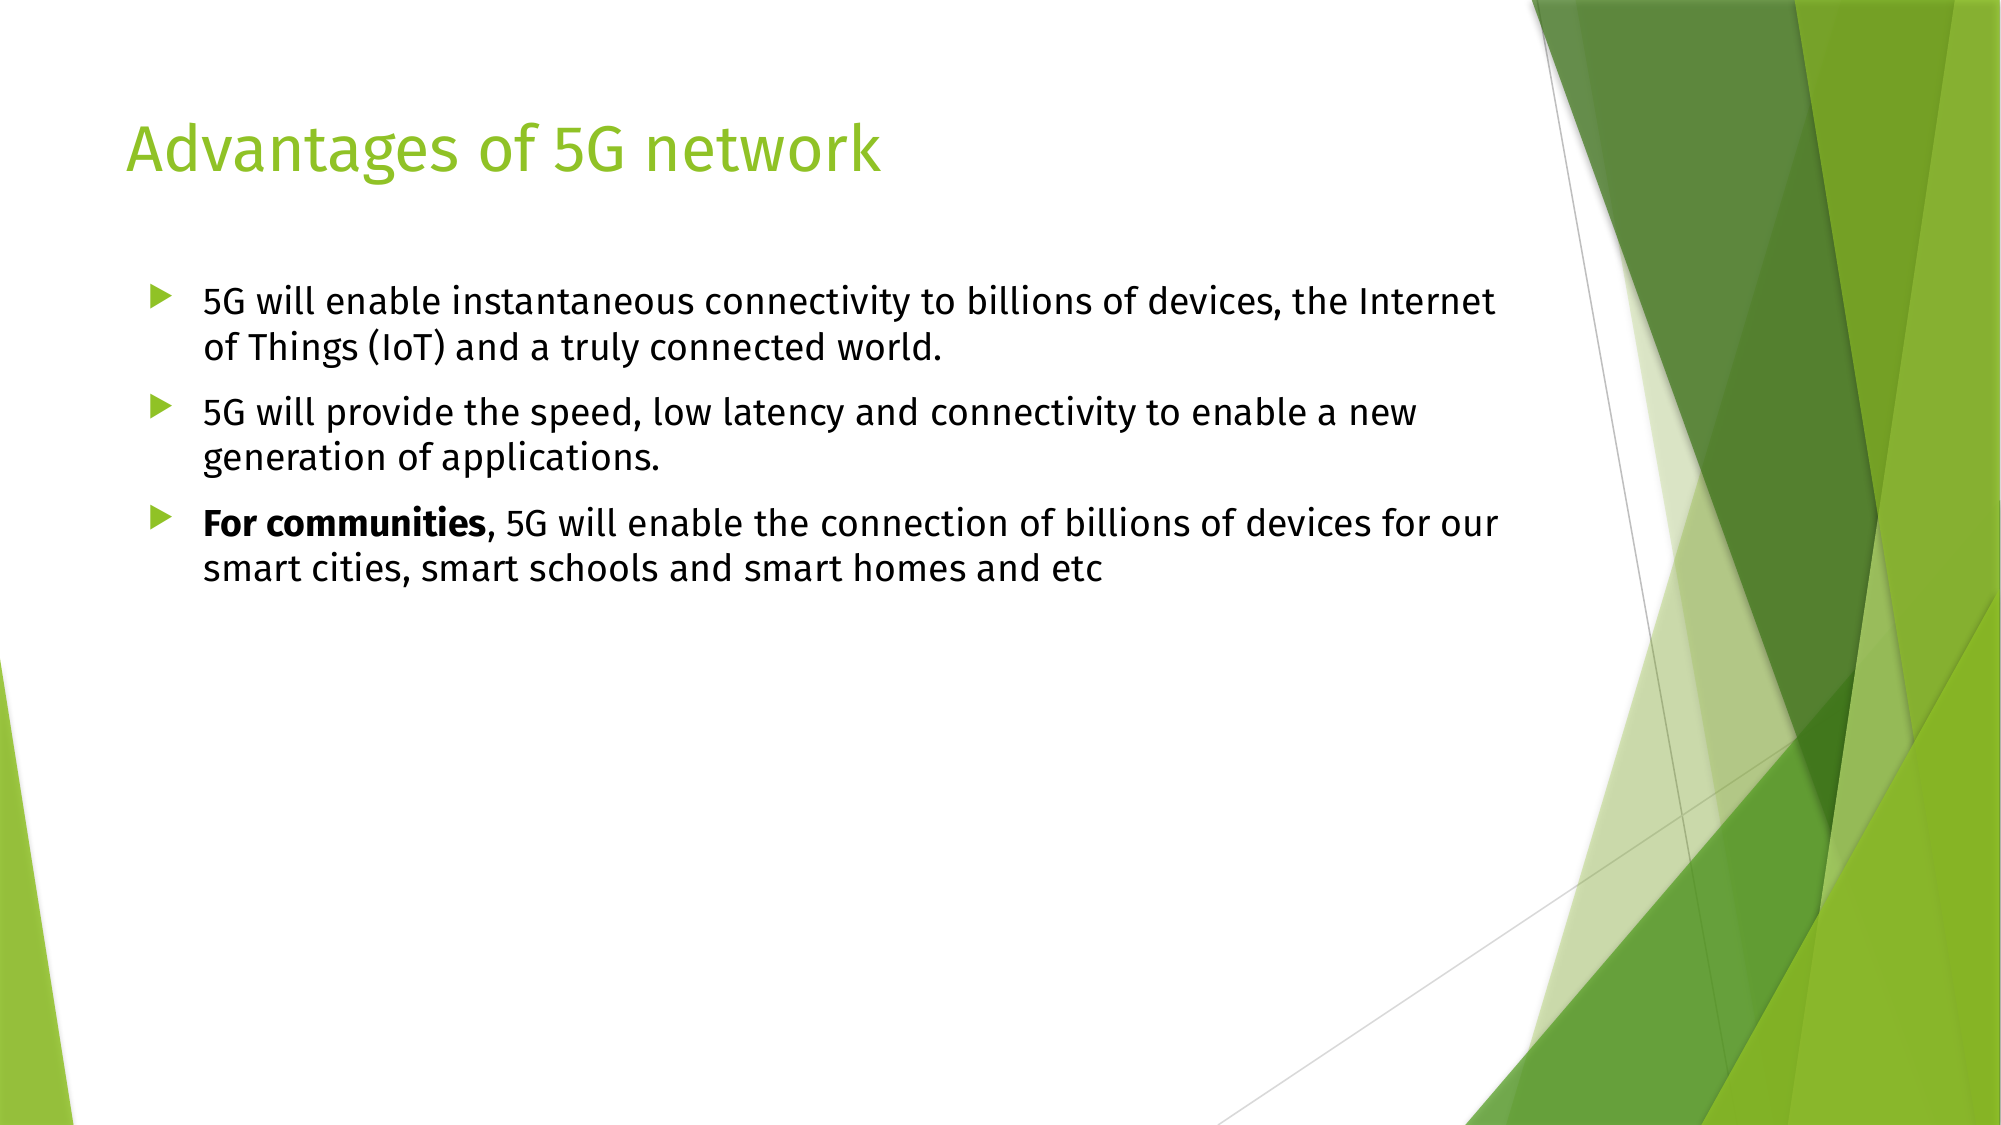

# Advantages of 5G network
5G will enable instantaneous connectivity to billions of devices, the Internet of Things (IoT) and a truly connected world.
5G will provide the speed, low latency and connectivity to enable a new generation of applications.
For communities, 5G will enable the connection of billions of devices for our smart cities, smart schools and smart homes and etc